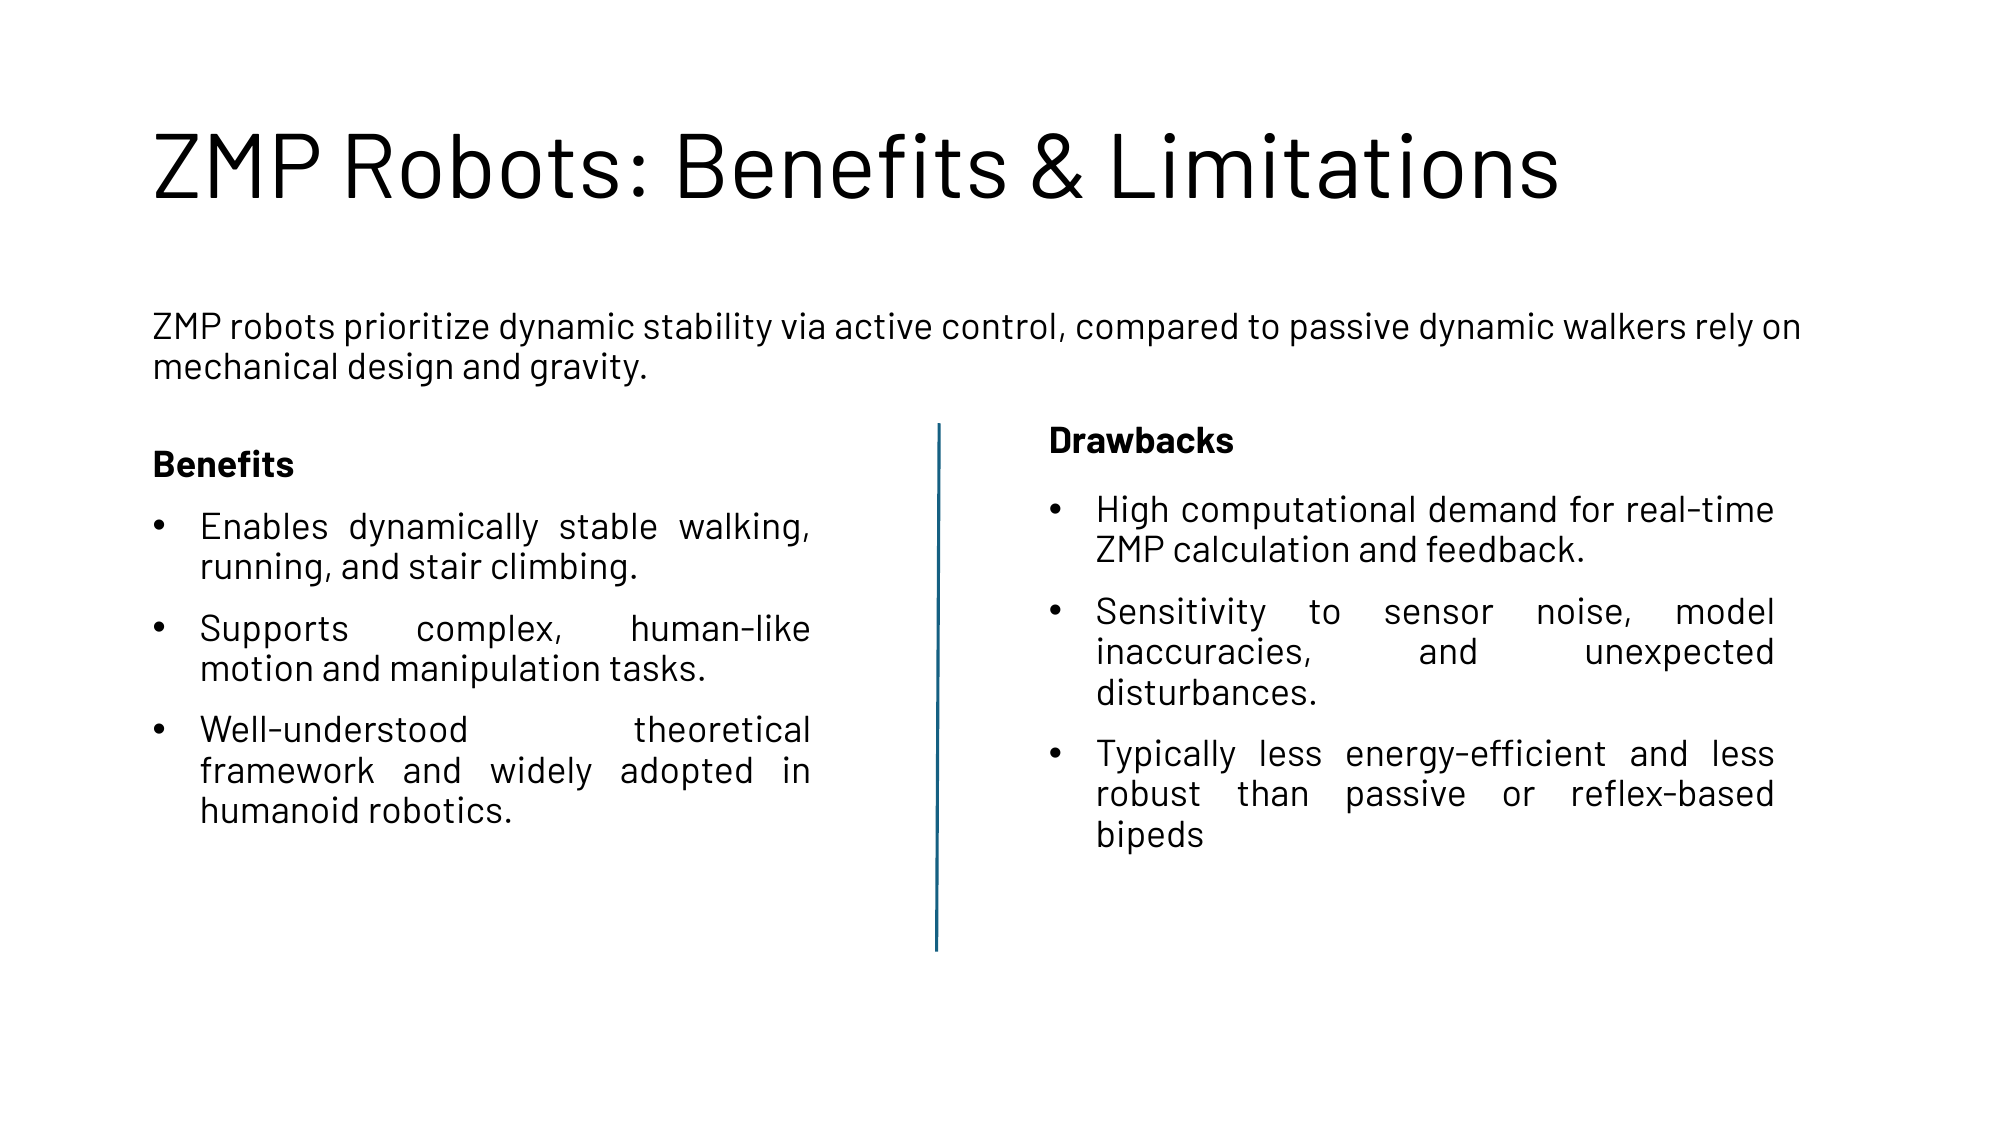

# ZMP Robots: Benefits & Limitations
ZMP robots prioritize dynamic stability via active control, compared to passive dynamic walkers rely on mechanical design and gravity.

Benefits
Enables dynamically stable walking, running, and stair climbing.
Supports complex, human-like motion and manipulation tasks.
Well-understood theoretical framework and widely adopted in humanoid robotics.

Drawbacks

High computational demand for real-time ZMP calculation and feedback.
Sensitivity to sensor noise, model inaccuracies, and unexpected disturbances.
Typically less energy-efficient and less robust than passive or reflex-based bipeds